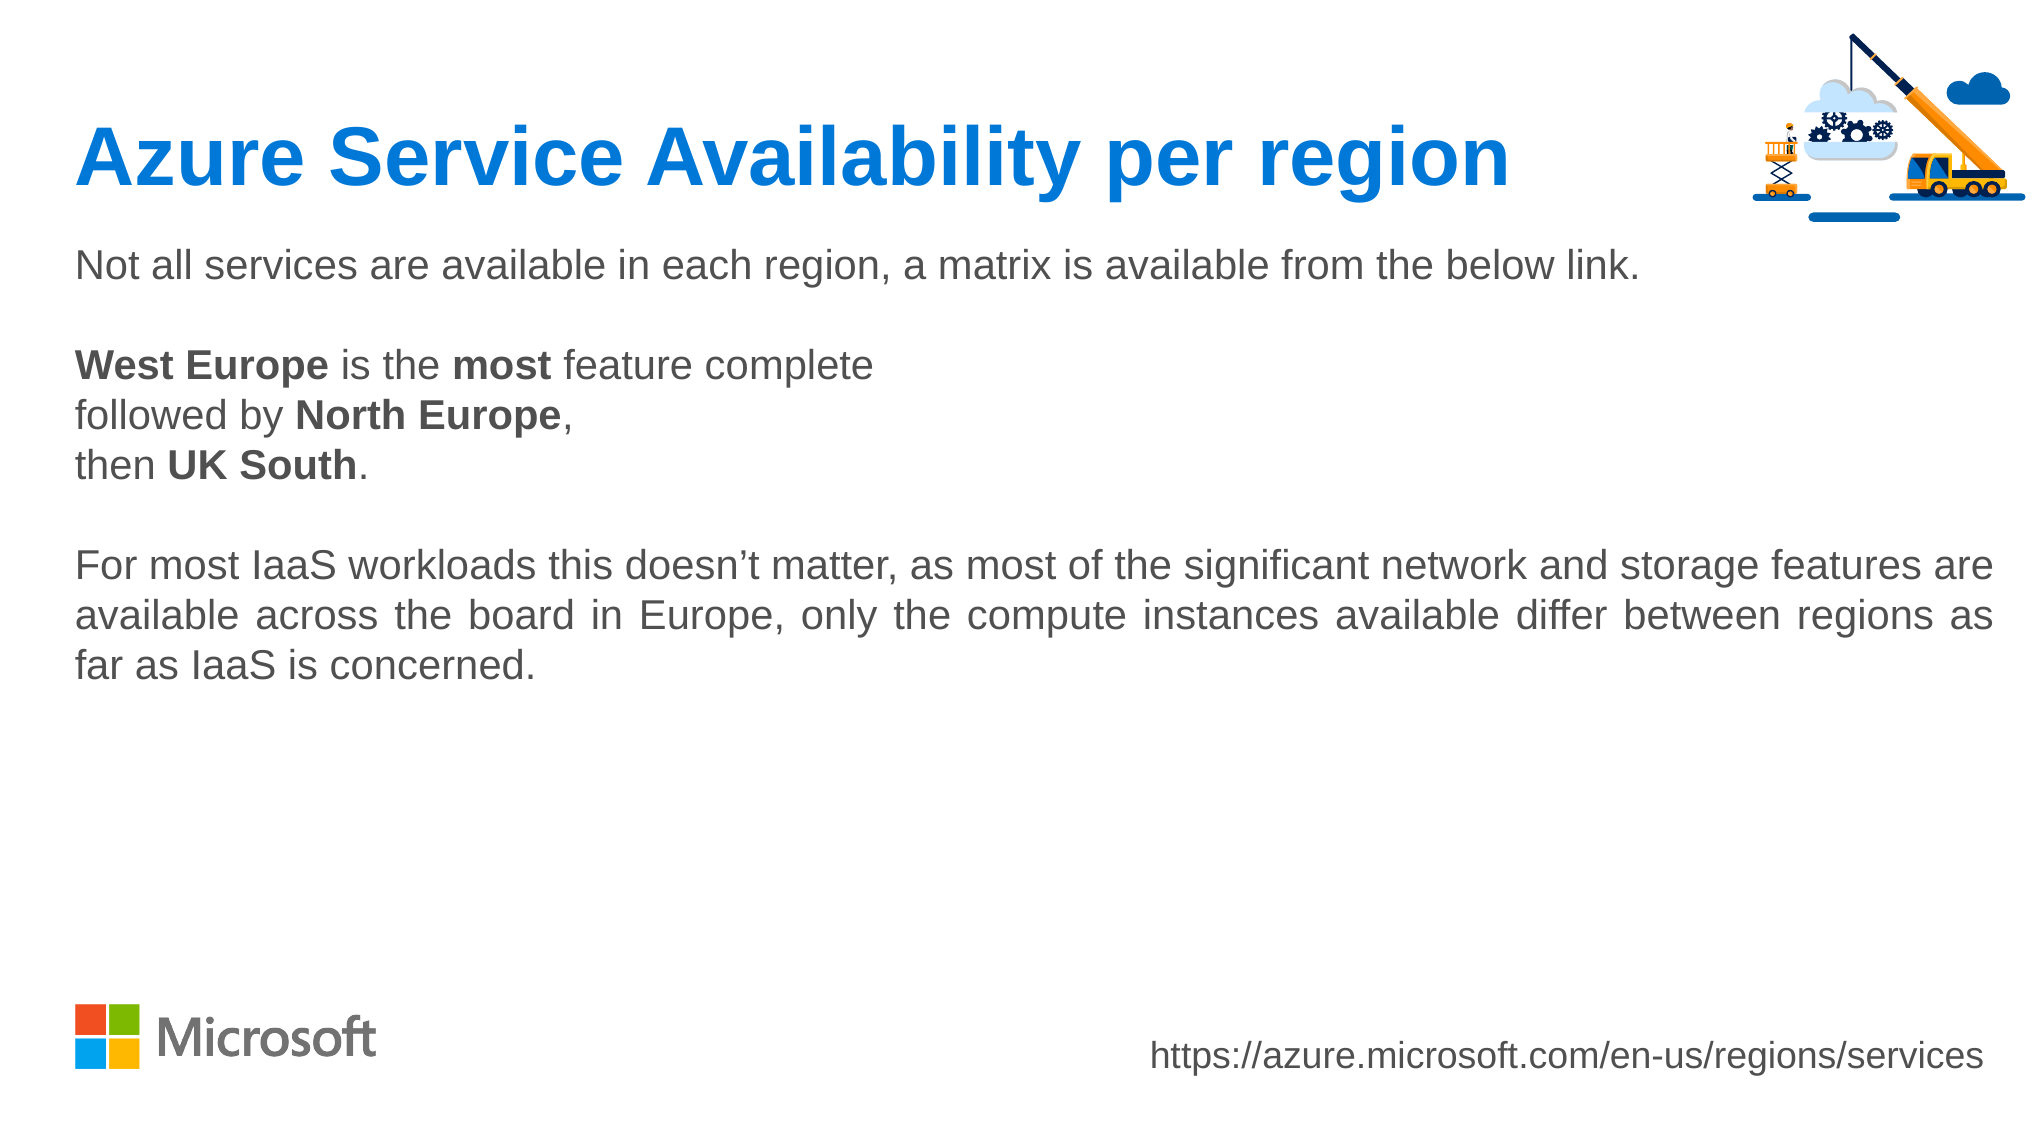

Azure Service Availability per region

Not all services are available in each region, a matrix is available from the below link.

West Europe is the most feature complete
followed by North Europe,
then UK South.

For most IaaS workloads this doesn’t matter, as most of the significant network and storage features are available across the board in Europe, only the compute instances available differ between regions as far as IaaS is concerned.

https://azure.microsoft.com/en-us/regions/services